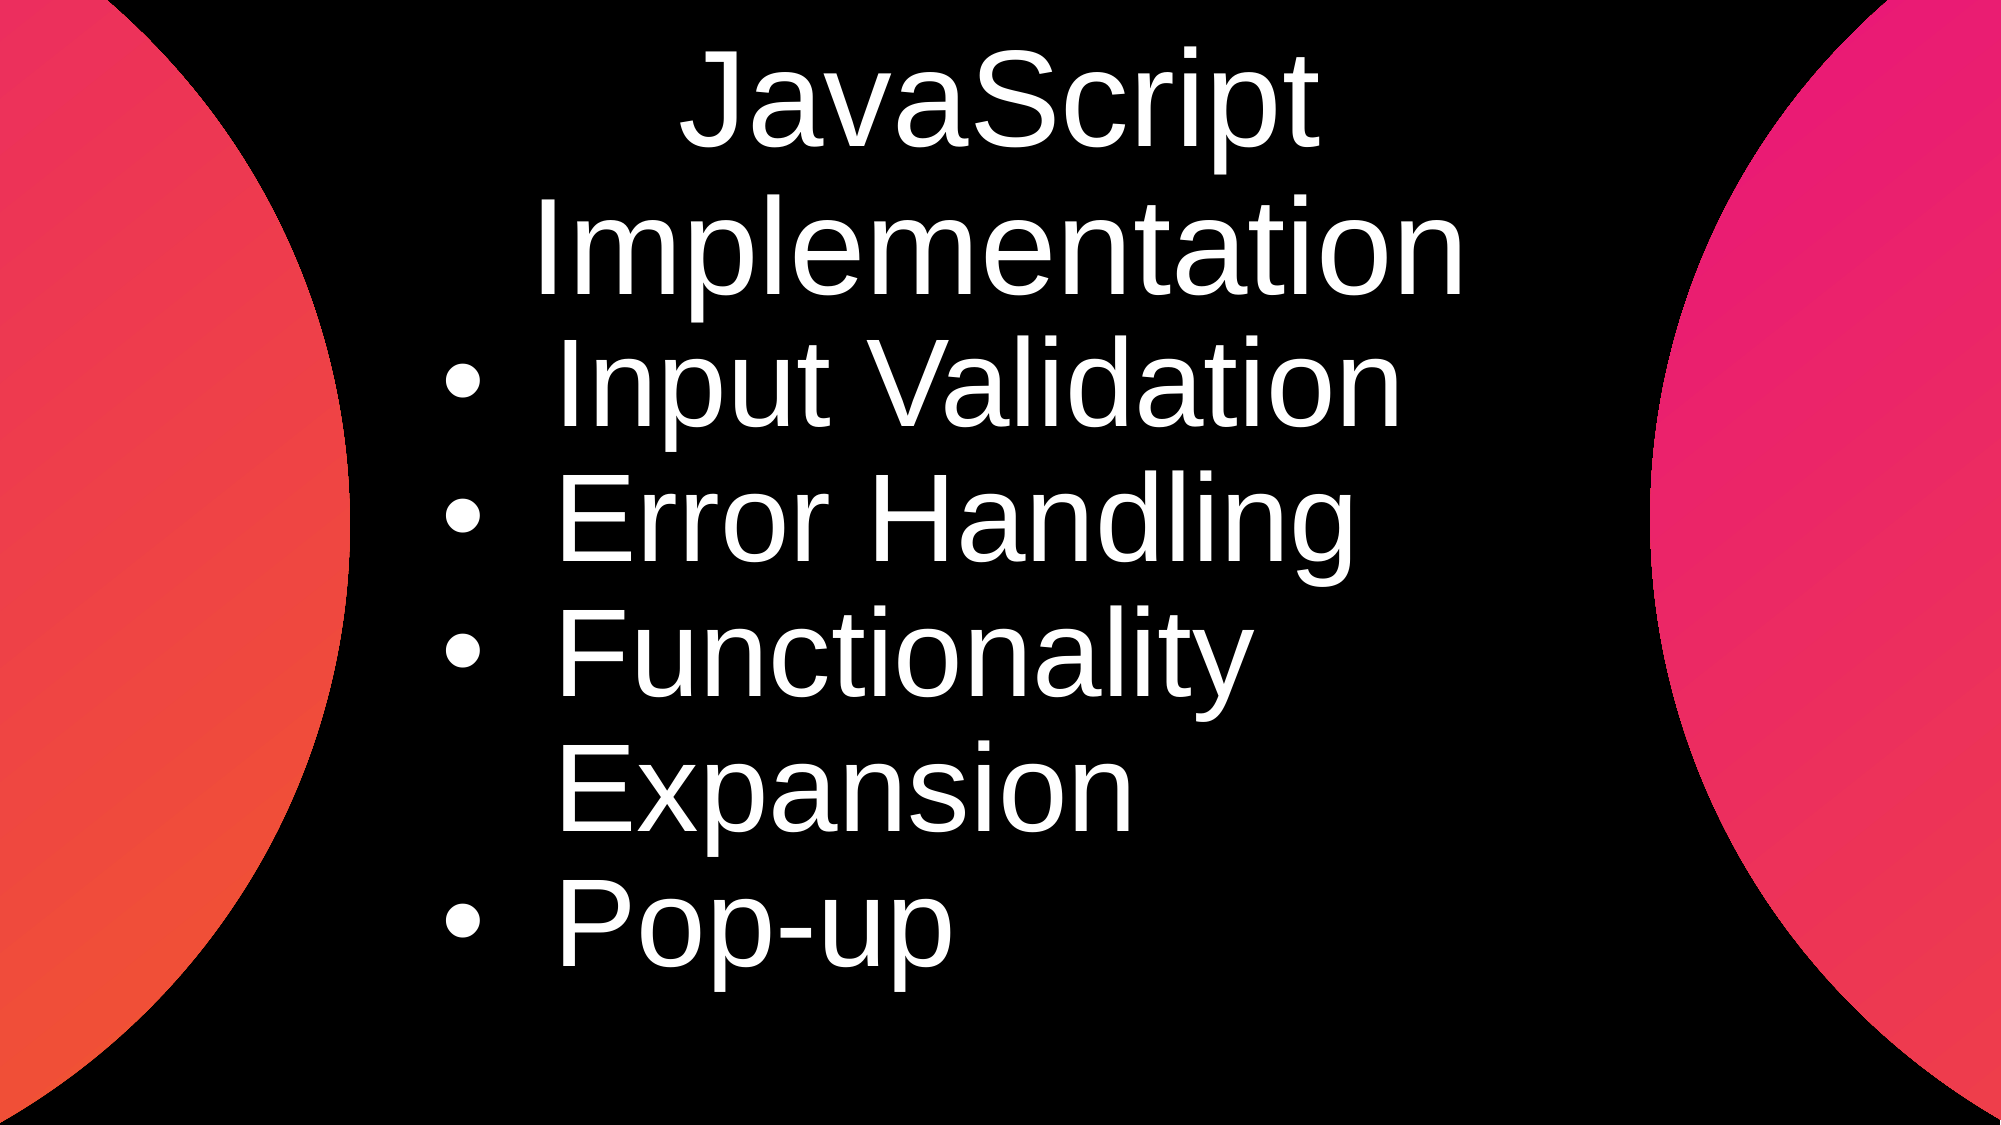

# JavaScript Implementation
Input Validation
Error Handling
Functionality Expansion
Pop-up